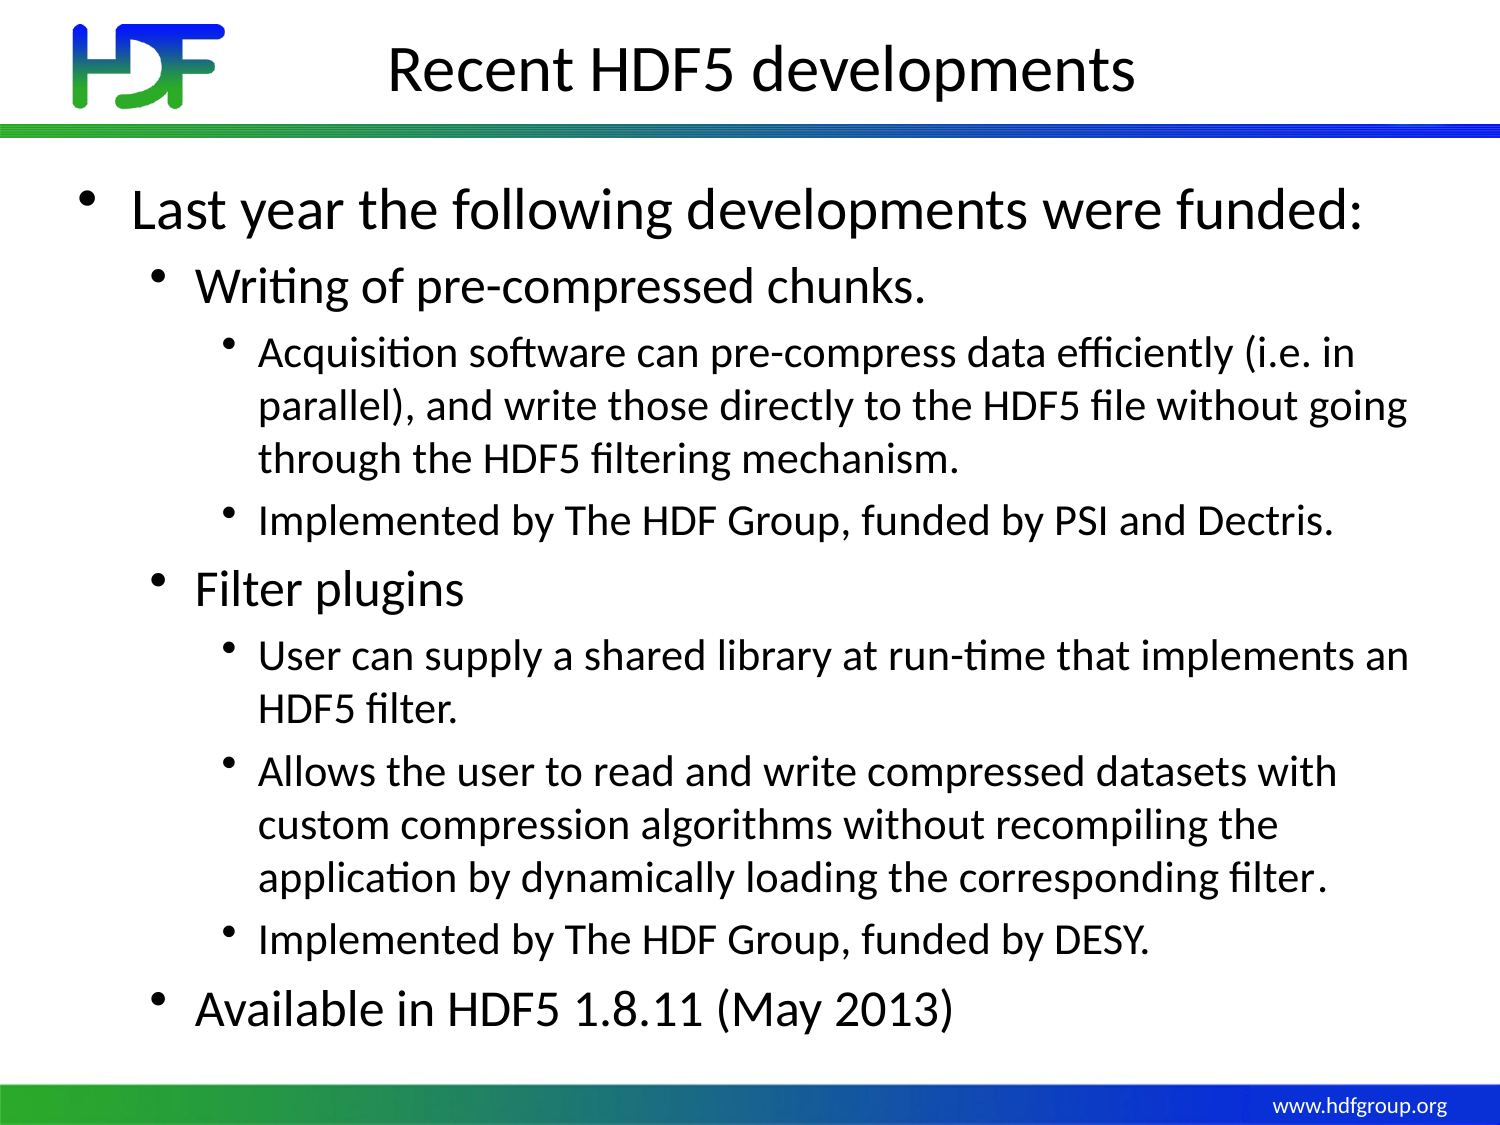

# Recent HDF5 developments
Last year the following developments were funded:
Writing of pre-compressed chunks.
Acquisition software can pre-compress data efficiently (i.e. in parallel), and write those directly to the HDF5 file without going through the HDF5 filtering mechanism.
Implemented by The HDF Group, funded by PSI and Dectris.
Filter plugins
User can supply a shared library at run-time that implements an HDF5 filter.
Allows the user to read and write compressed datasets with custom compression algorithms without recompiling the application by dynamically loading the corresponding filter.
Implemented by The HDF Group, funded by DESY.
Available in HDF5 1.8.11 (May 2013)